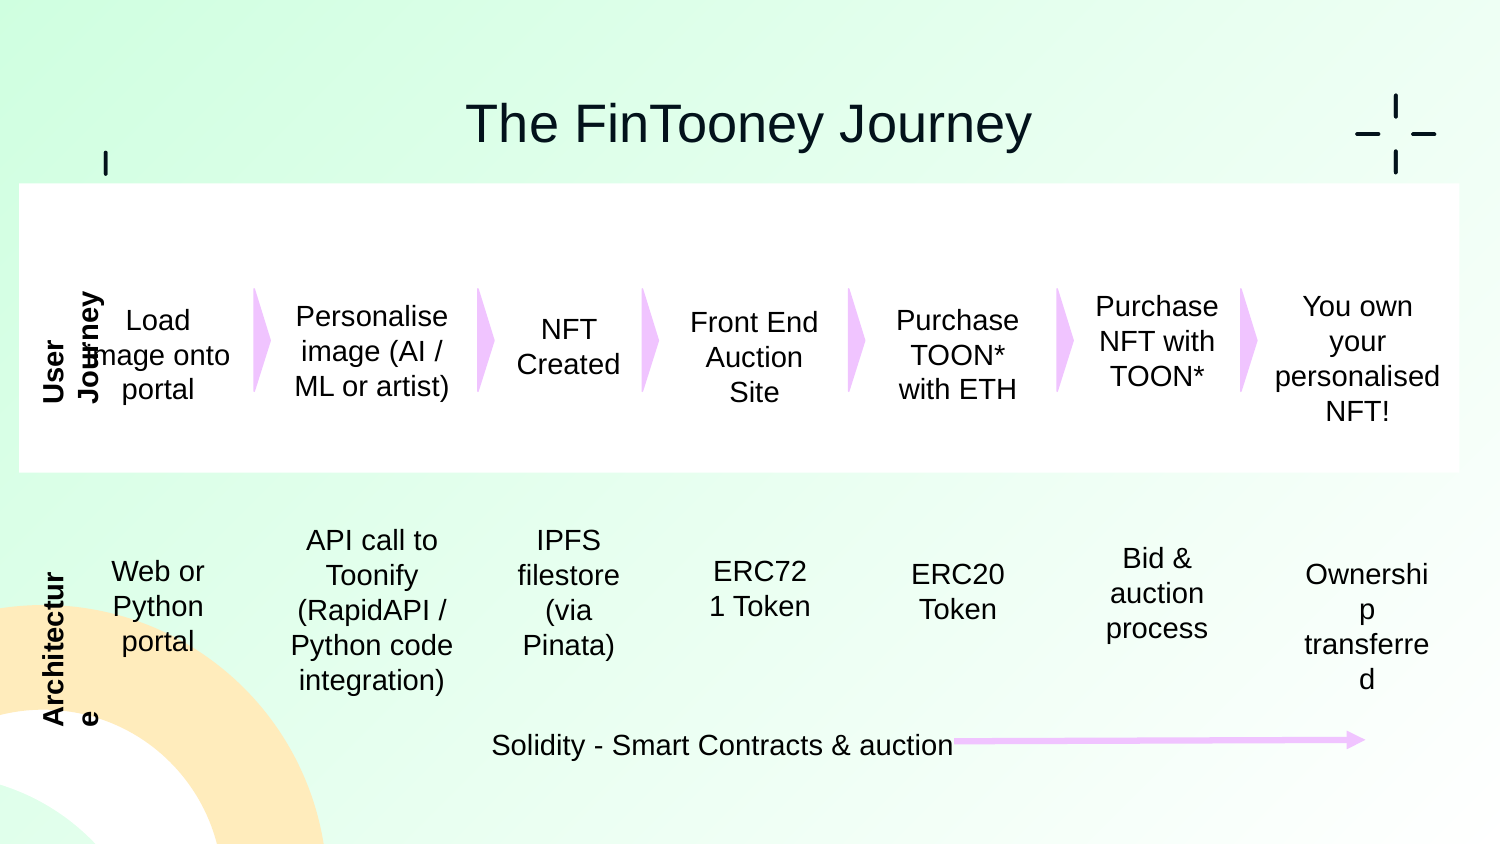

# The FinTooney Journey

Purchase NFT with TOON*
You own your personalised NFT!
Personalise image (AI / ML or artist)

Purchase TOON* with ETH

Load image onto portal

User Journey

Front End Auction Site
NFT Created

API call to Toonify (RapidAPI / Python code integration)

IPFS filestore (via Pinata)
Bid & auction process

Web or Python portal

ERC721 Token
ERC20 Token

Ownership transferred

Architecture

Solidity - Smart Contracts & auction